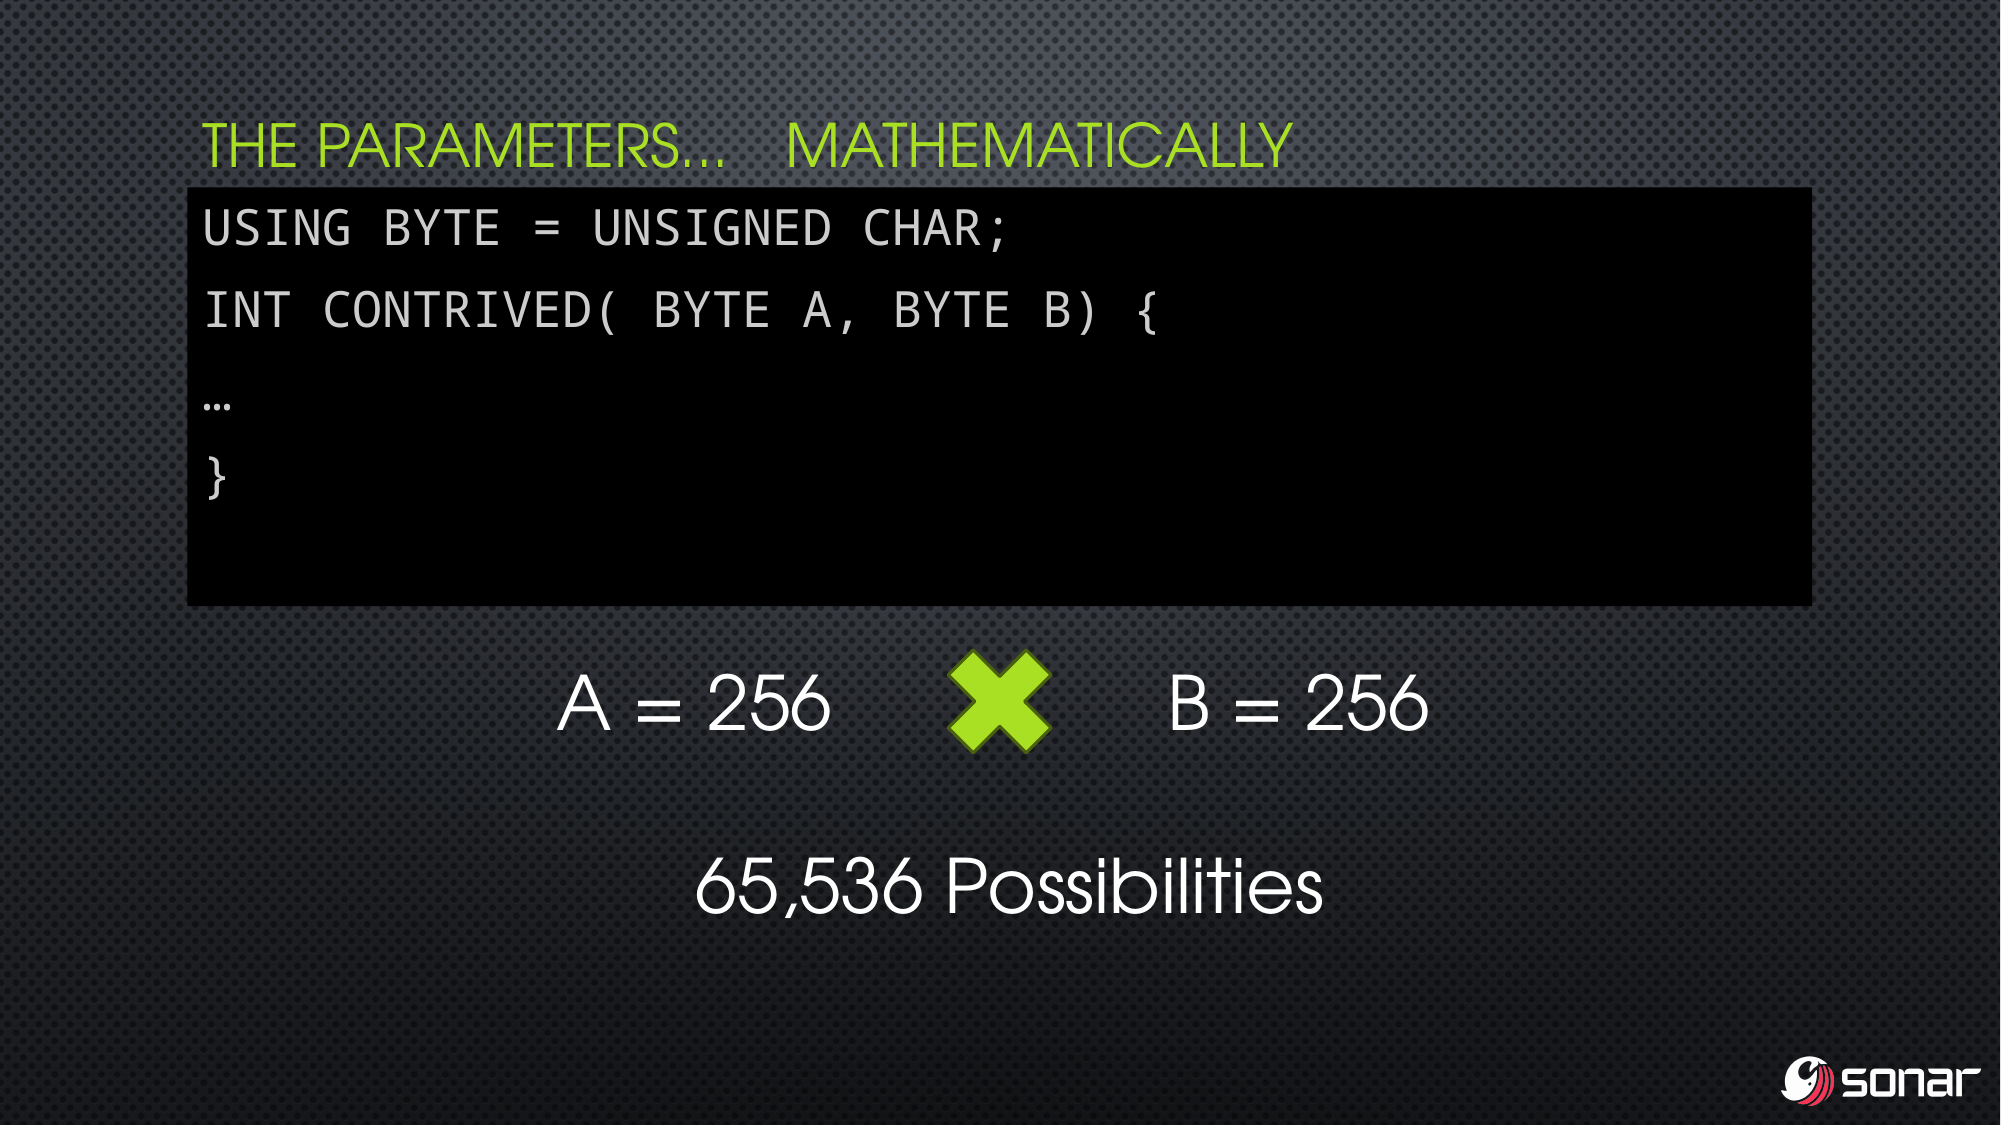

# the parameters...
mathematically
Using byte = unsigned char;
int contrived( byte a, byte b) {
…
}

B = 256
A = 256
65,536 Possibilities